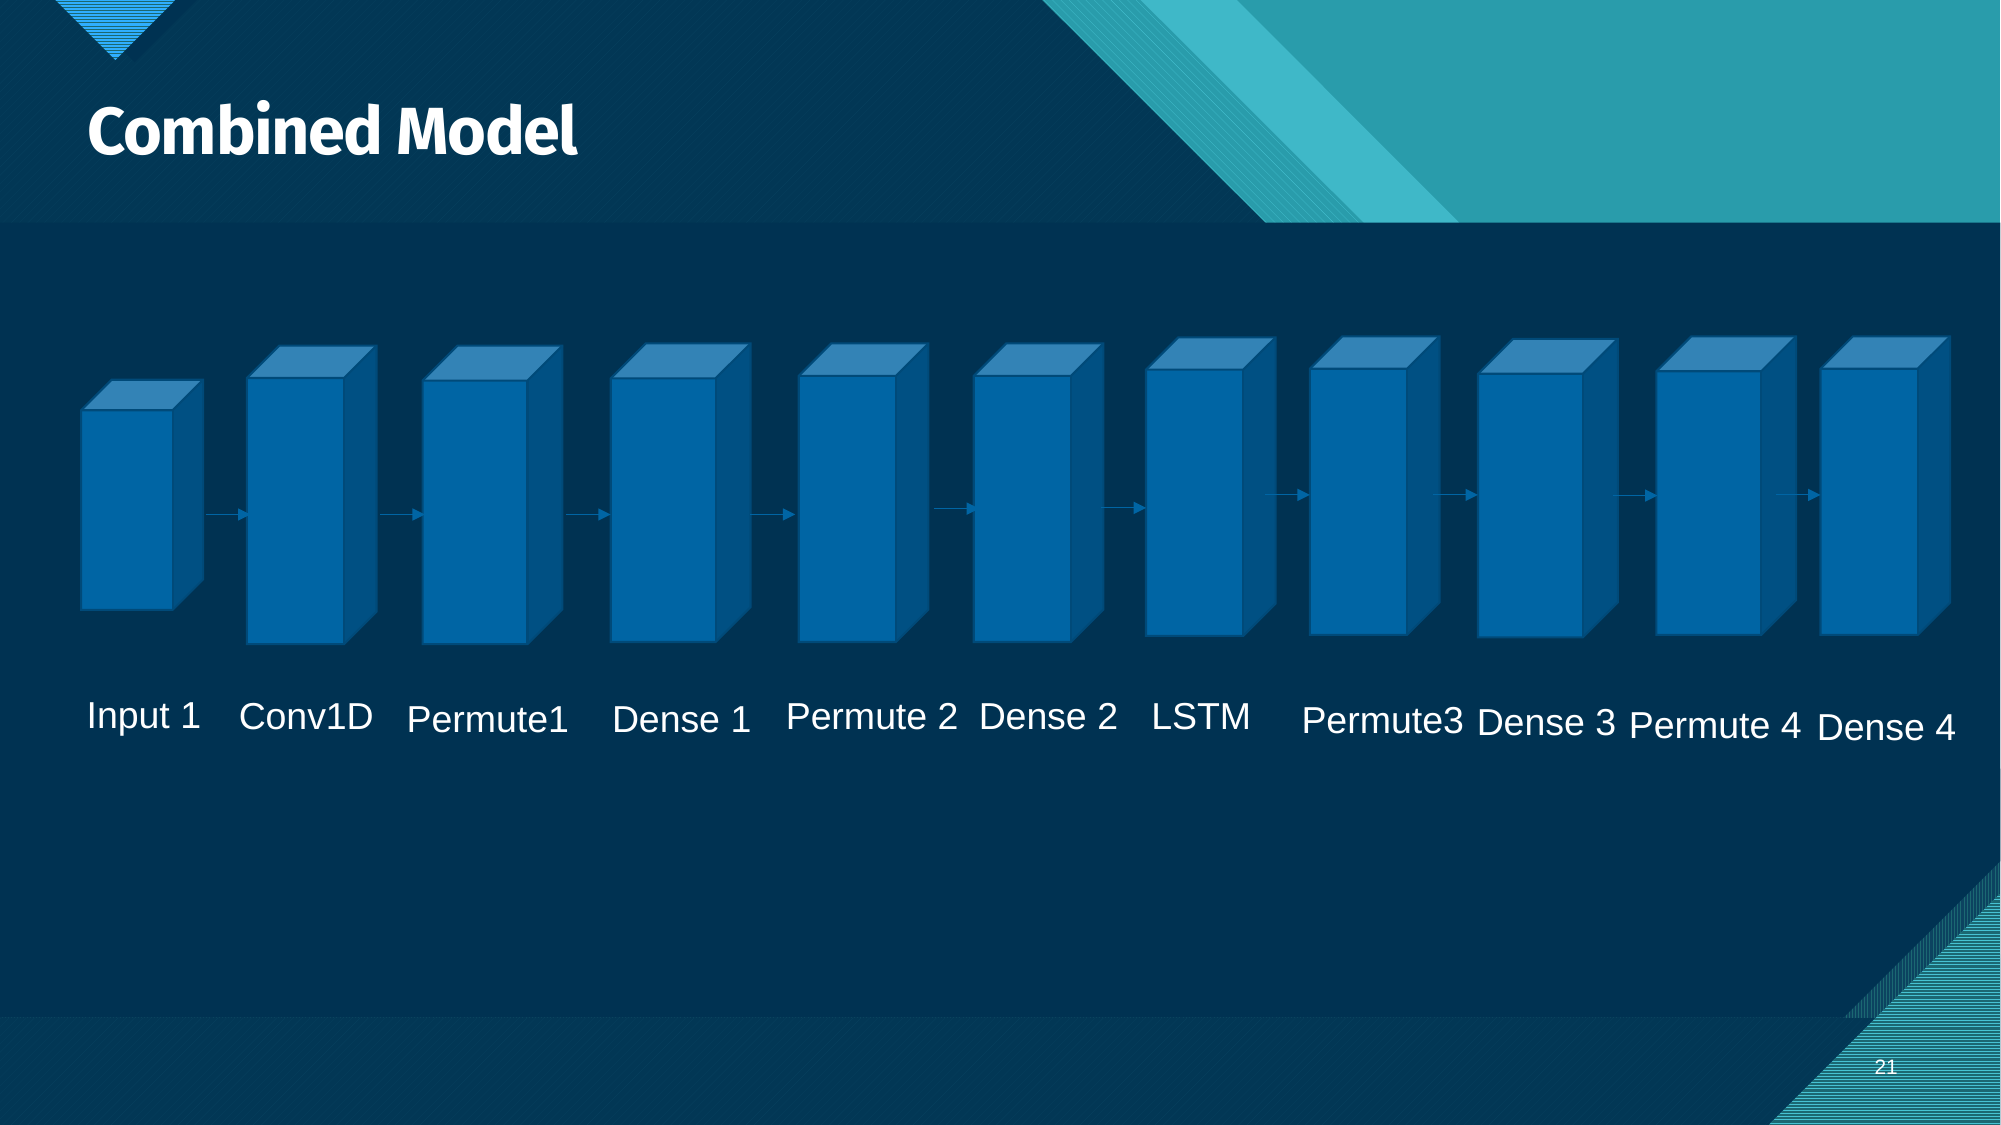

# Combined Model

Input 1
Permute 2
Dense 2
LSTM
Conv1D
Permute1
Dense 1
Permute3
Dense 3
Permute 4
Dense 4
21